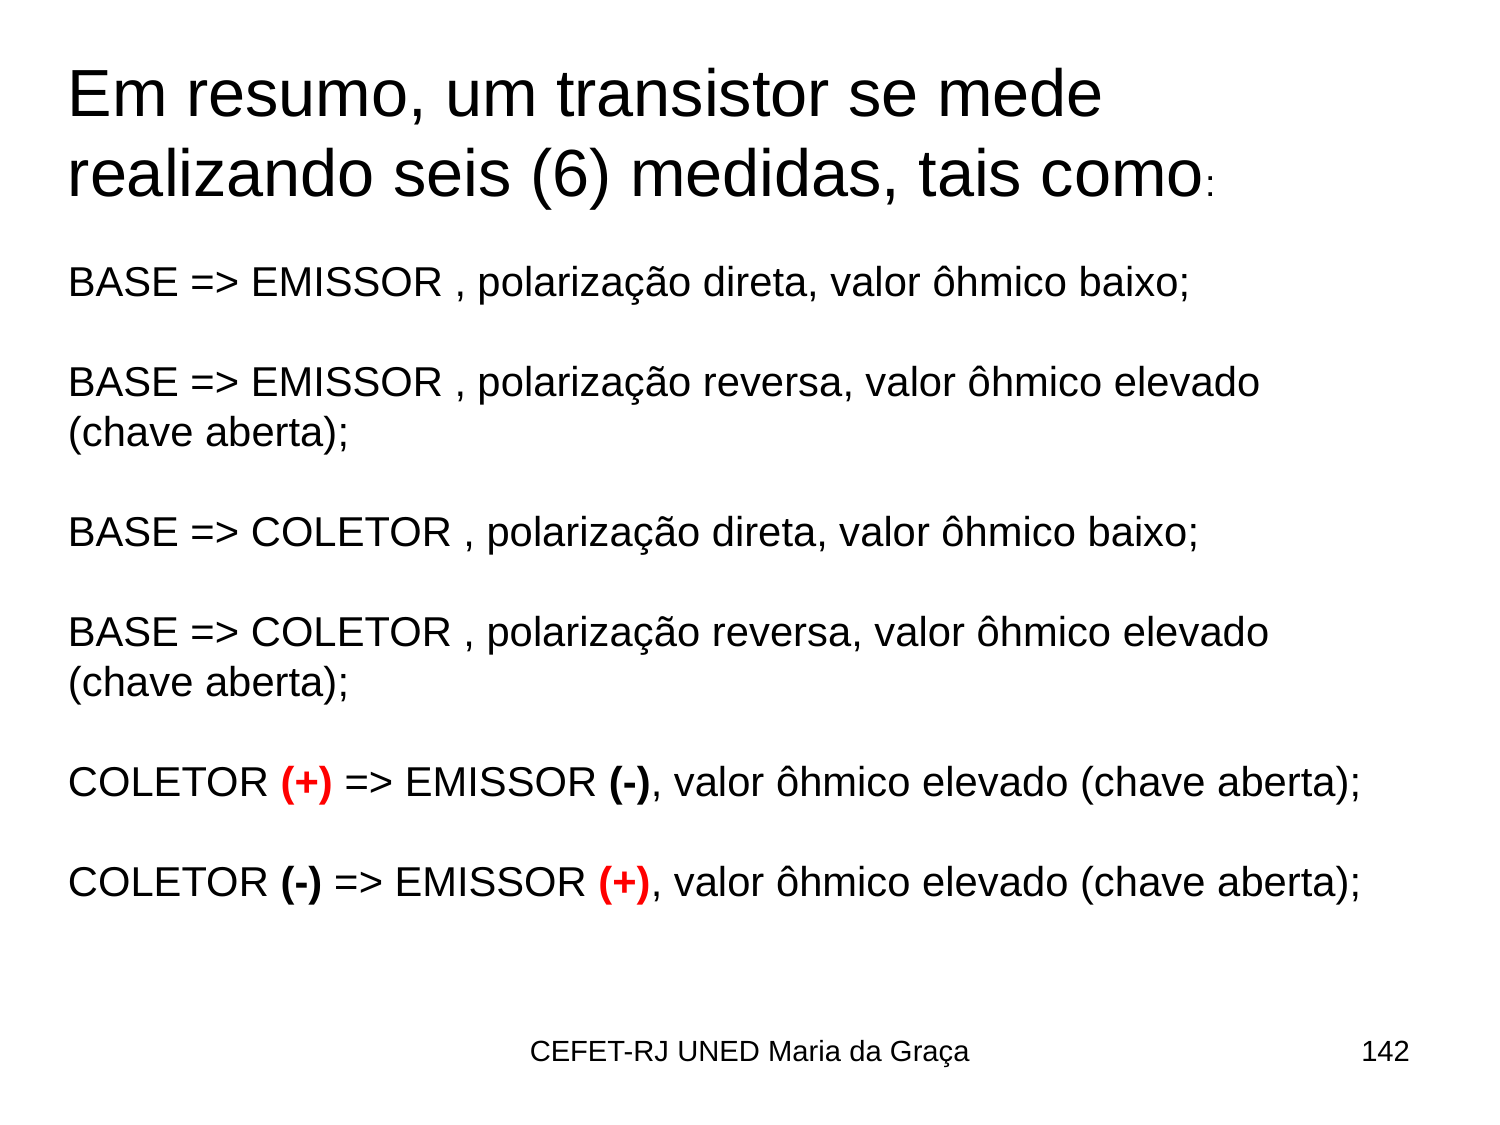

Em resumo, um transistor se mede realizando seis (6) medidas, tais como:

BASE => EMISSOR , polarização direta, valor ôhmico baixo;

BASE => EMISSOR , polarização reversa, valor ôhmico elevado (chave aberta);

BASE => COLETOR , polarização direta, valor ôhmico baixo;

BASE => COLETOR , polarização reversa, valor ôhmico elevado (chave aberta);

COLETOR (+) => EMISSOR (-), valor ôhmico elevado (chave aberta);

COLETOR (-) => EMISSOR (+), valor ôhmico elevado (chave aberta);

CEFET-RJ UNED Maria da Graça
142